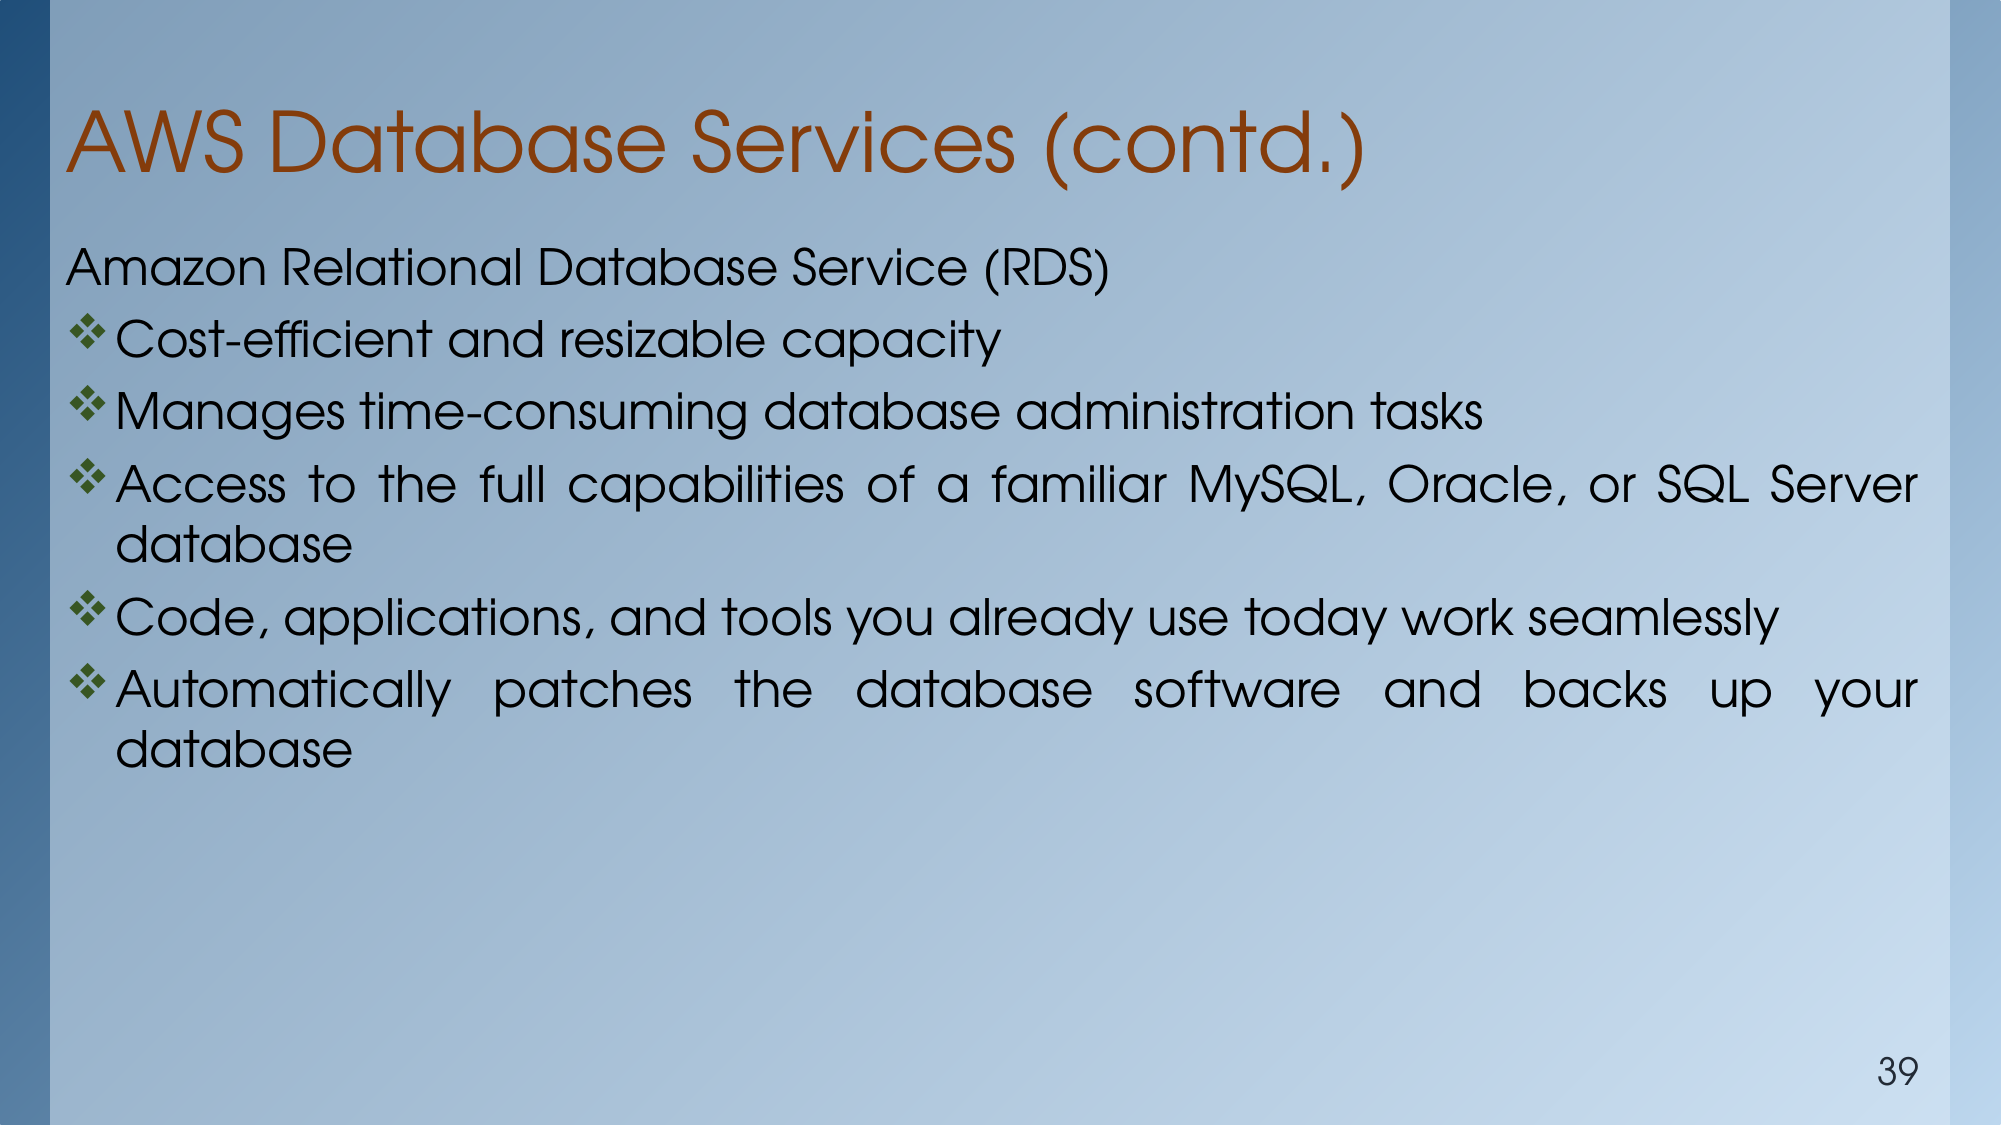

# AWS Database Services (contd.)
Amazon Relational Database Service (RDS)
Cost-efficient and resizable capacity
Manages time-consuming database administration tasks
Access to the full capabilities of a familiar MySQL, Oracle, or SQL Server database
Code, applications, and tools you already use today work seamlessly
Automatically patches the database software and backs up your database
39